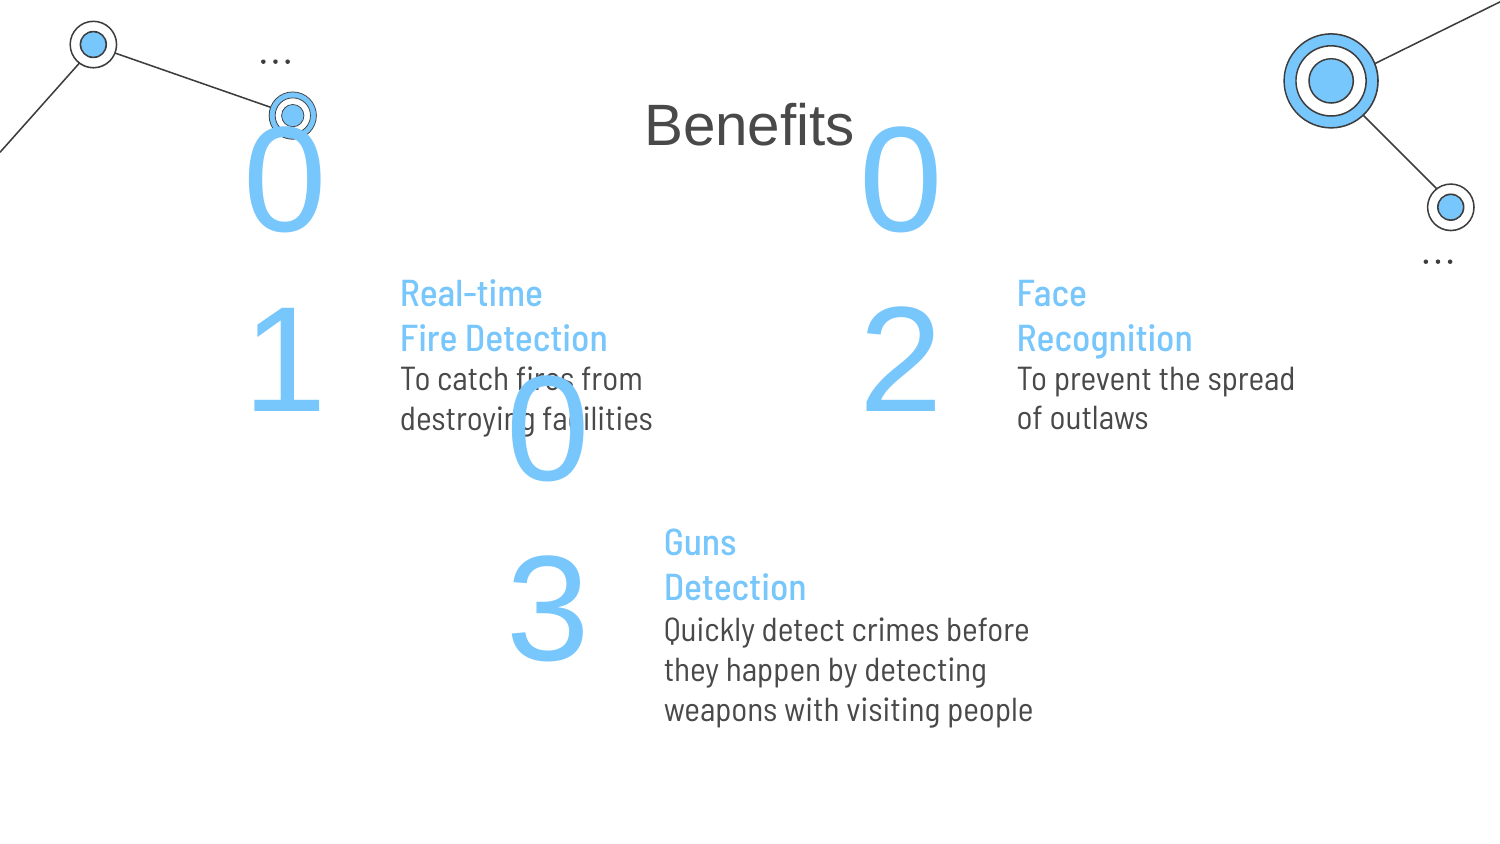

# Benefits
Real-time
Fire Detection
Face
Recognition
01
02
To prevent the spread of outlaws
To catch fires from destroying facilities
Guns
Detection
03
Quickly detect crimes before they happen by detecting weapons with visiting people